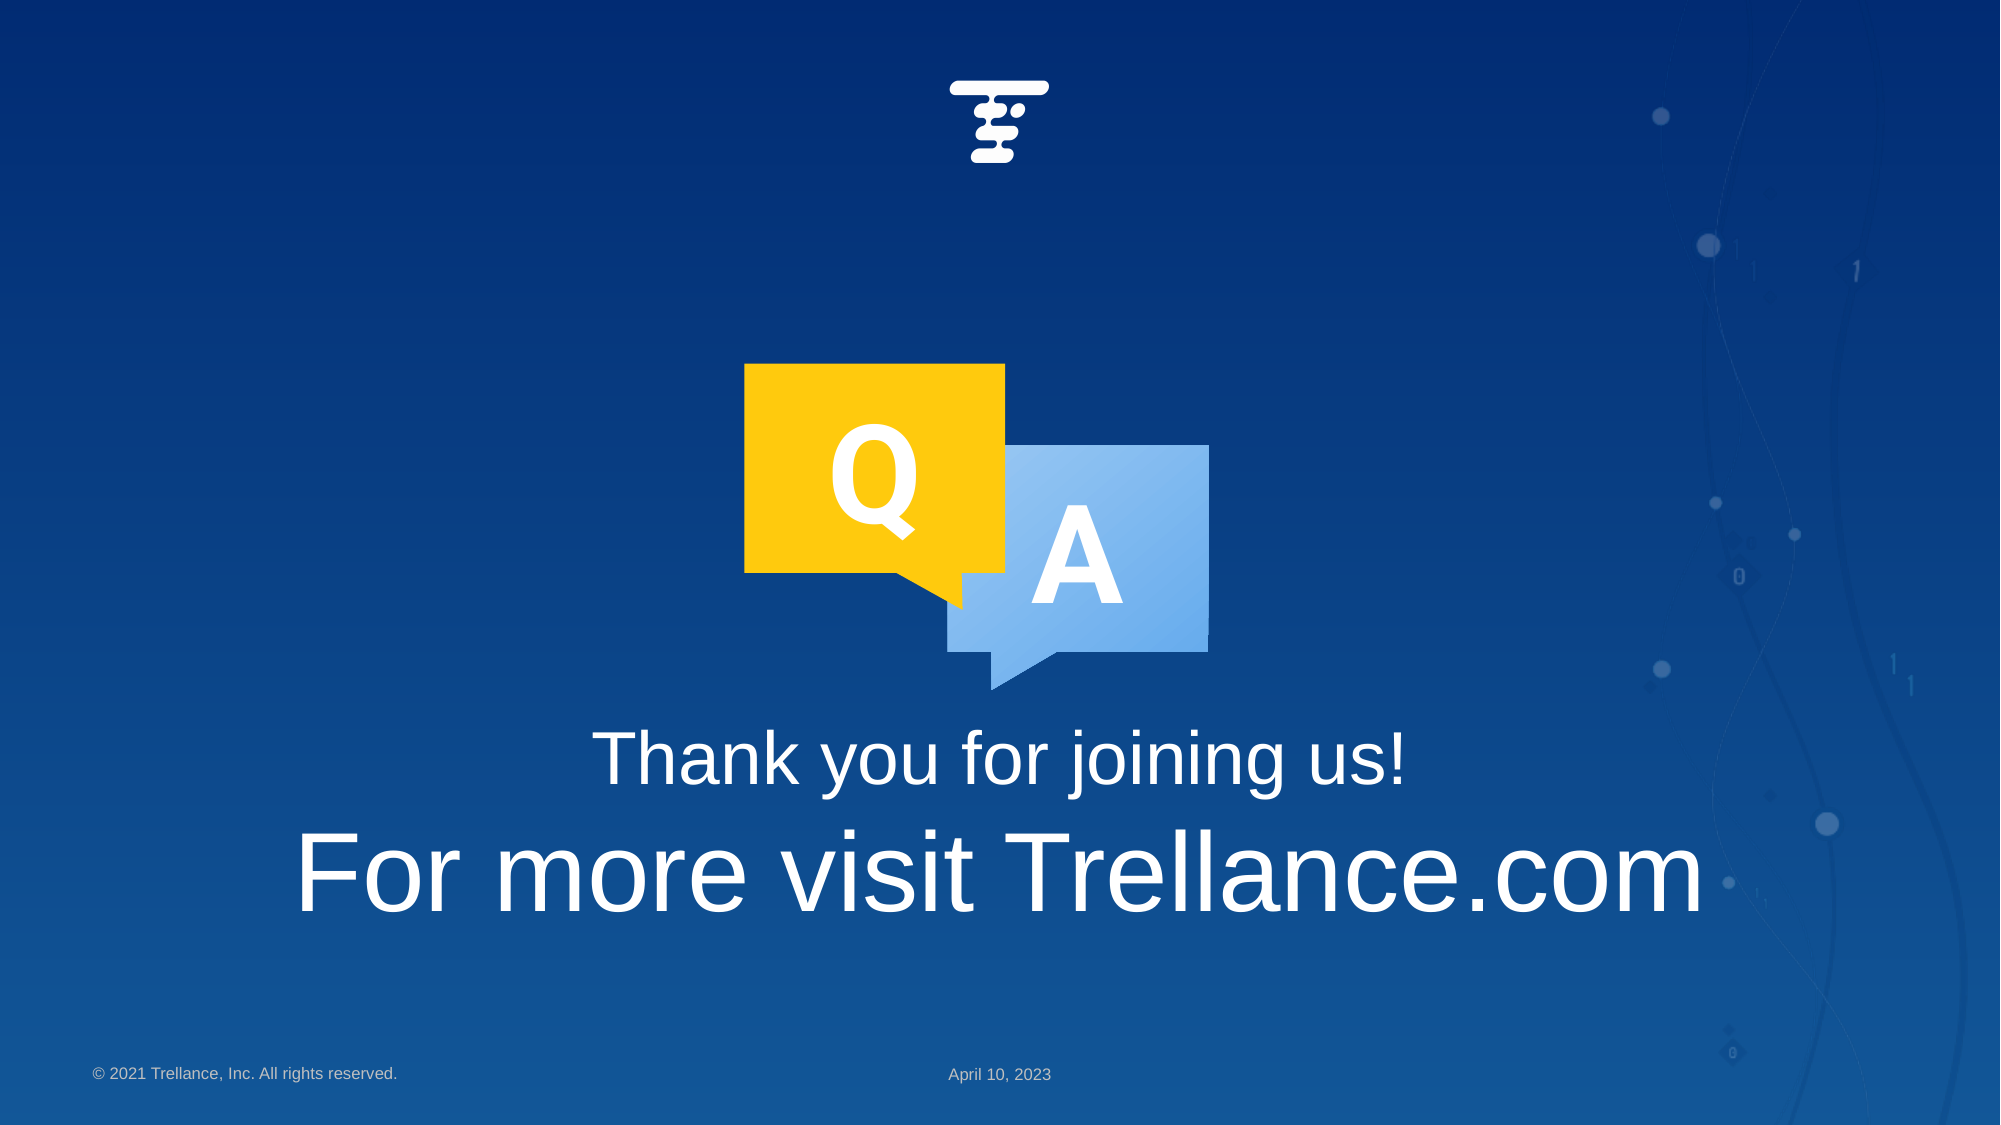

Q
A
Thank you for joining us!
For more visit Trellance.com
© 2021 Trellance, Inc. All rights reserved.
April 10, 2023